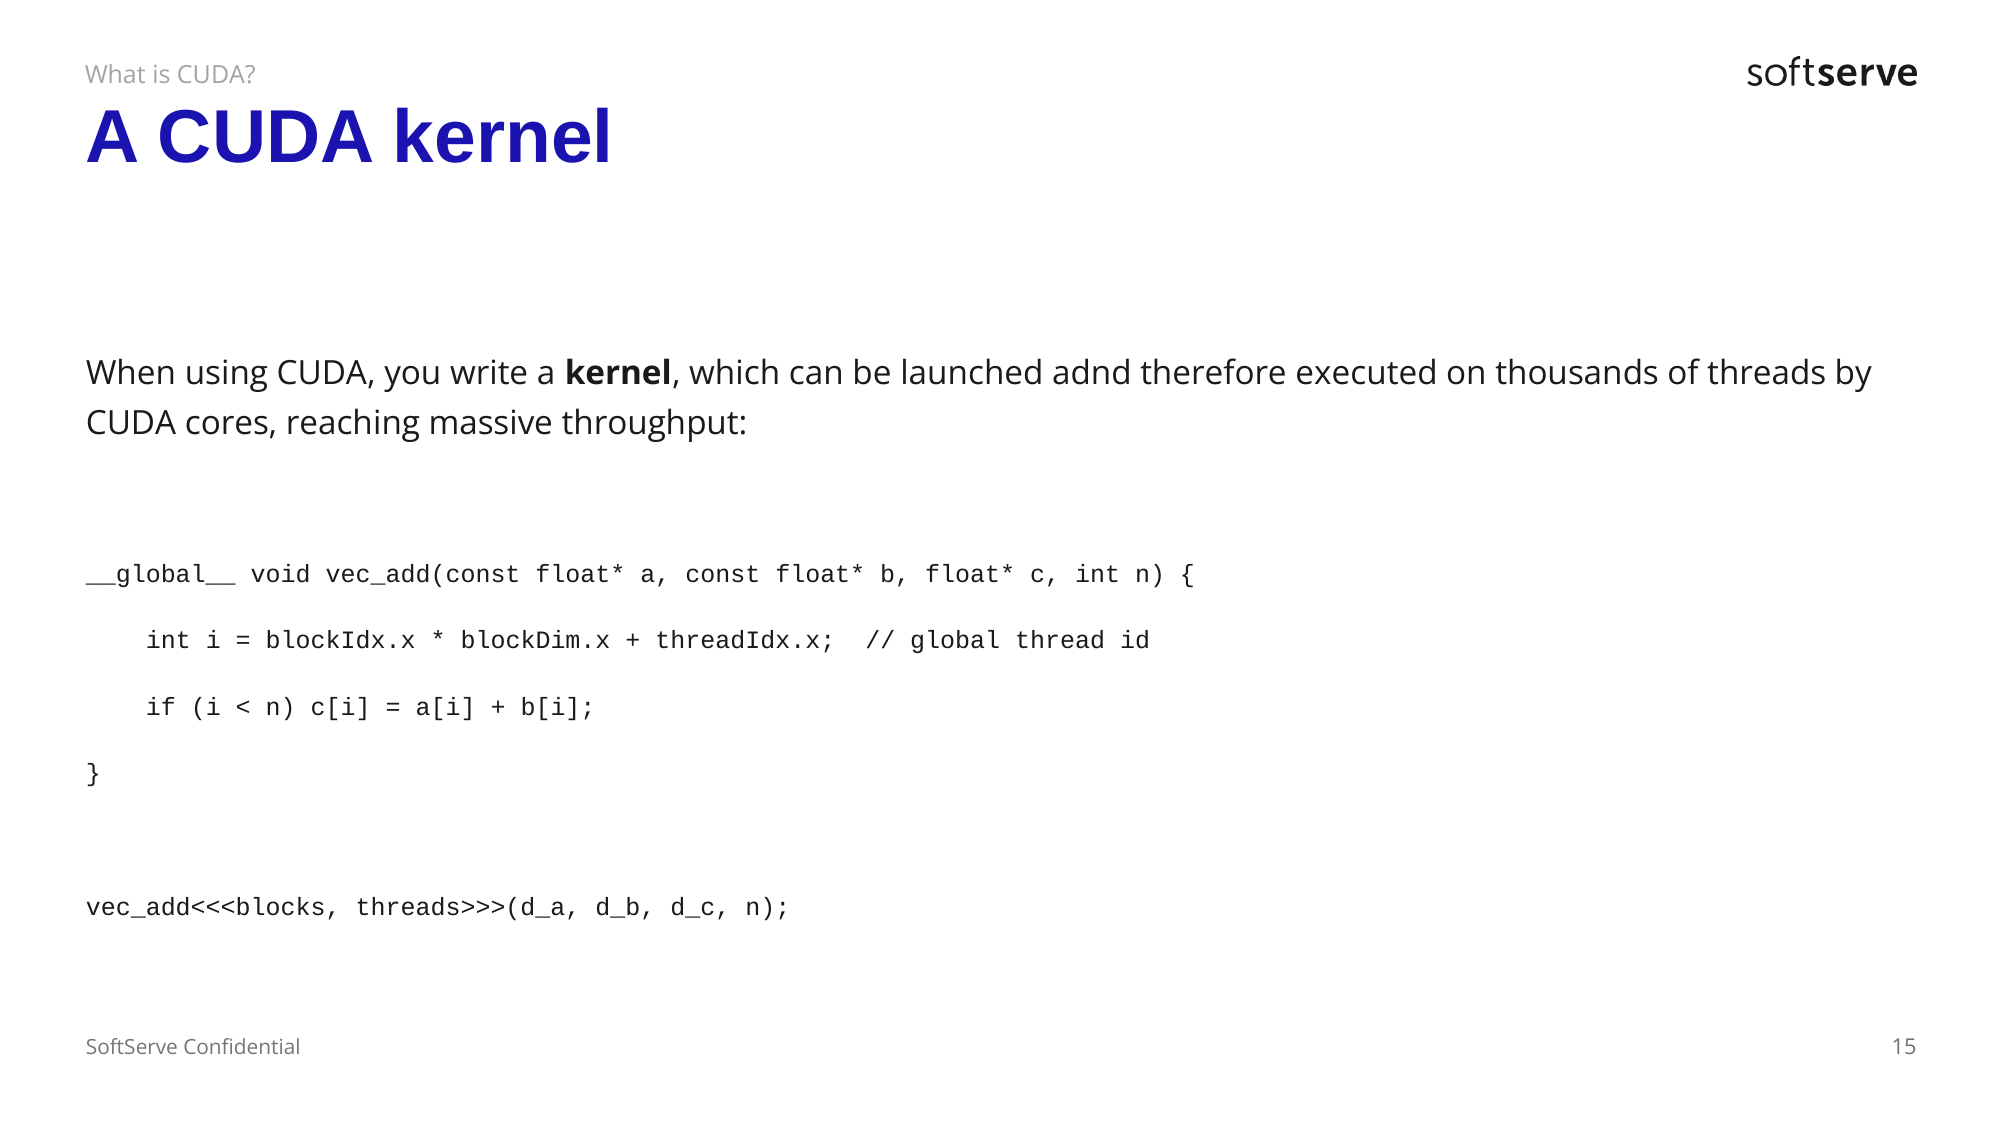

What is CUDA?
# A CUDA kernel
When using CUDA, you write a kernel, which can be launched adnd therefore executed on thousands of threads by CUDA cores, reaching massive throughput:

__global__ void vec_add(const float* a, const float* b, float* c, int n) {
    int i = blockIdx.x * blockDim.x + threadIdx.x;  // global thread id
    if (i < n) c[i] = a[i] + b[i];
}

vec_add<<<blocks, threads>>>(d_a, d_b, d_c, n);
15